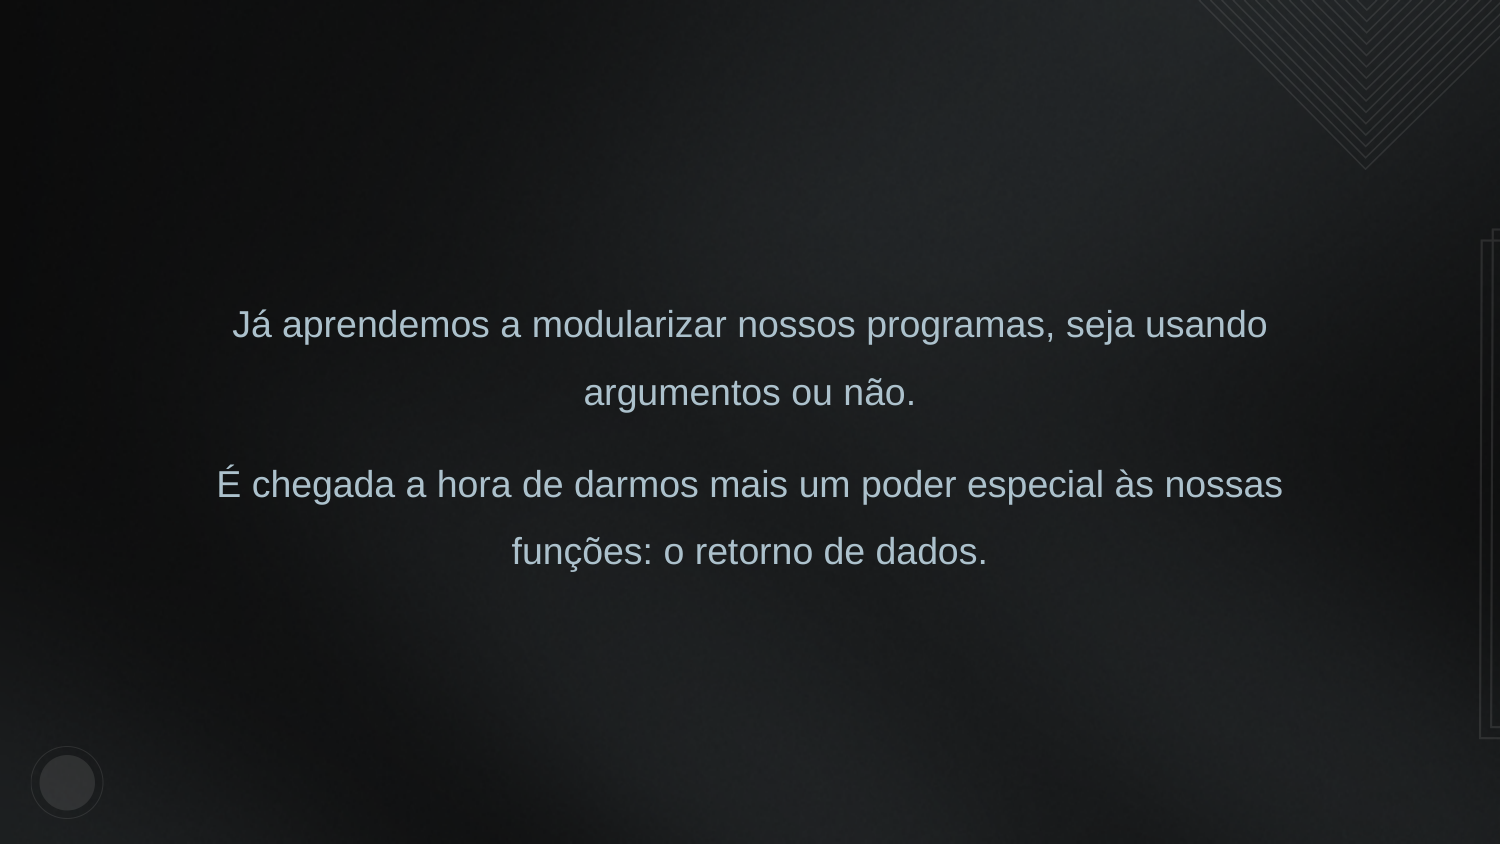

Já aprendemos a modularizar nossos programas, seja usando argumentos ou não.
É chegada a hora de darmos mais um poder especial às nossas funções: o retorno de dados.